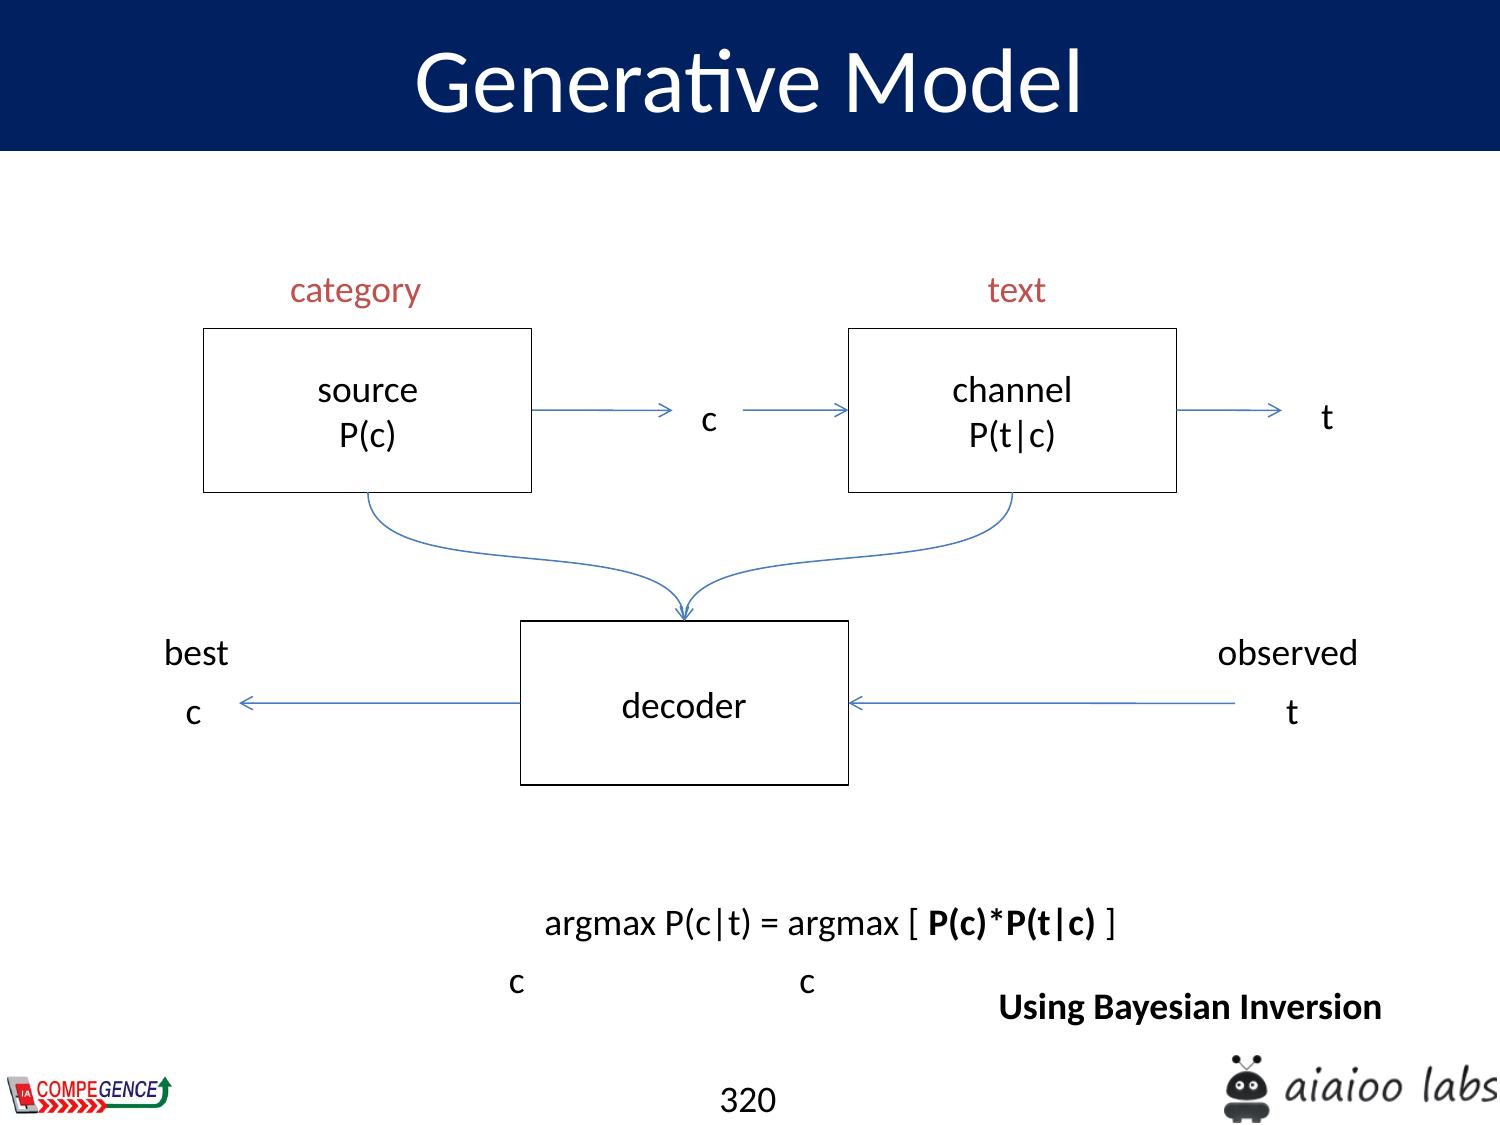

Generative Model
category
text
source
P(c)
channel
P(t|c)
t
c
best
decoder
observed
c
t
argmax P(c|t) = argmax [ P(c)*P(t|c) ]
c
c
Using Bayesian Inversion